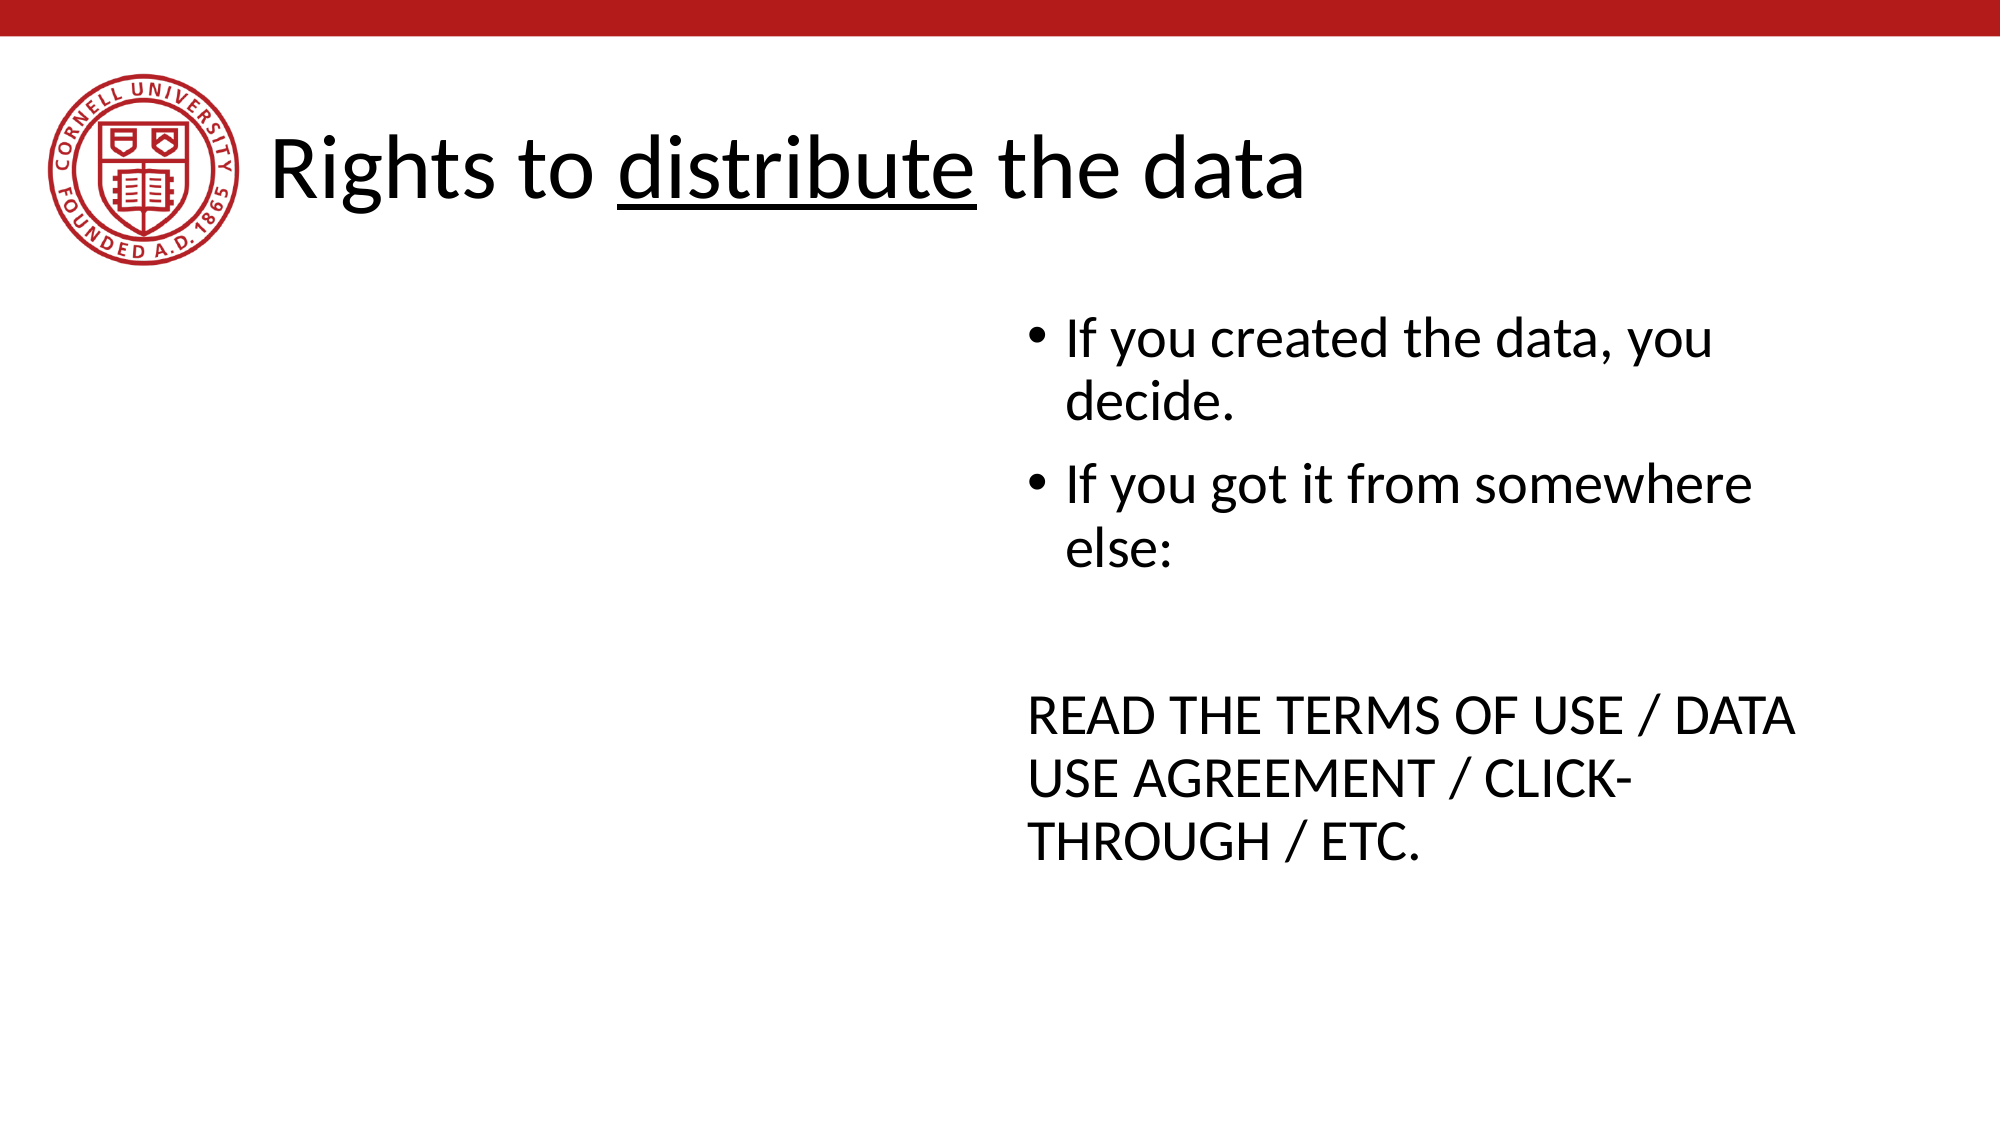

# Rights to distribute the data

If you created the data, you decide.
If you got it from somewhere else:

READ THE TERMS OF USE / DATA USE AGREEMENT / CLICK-THROUGH / ETC.